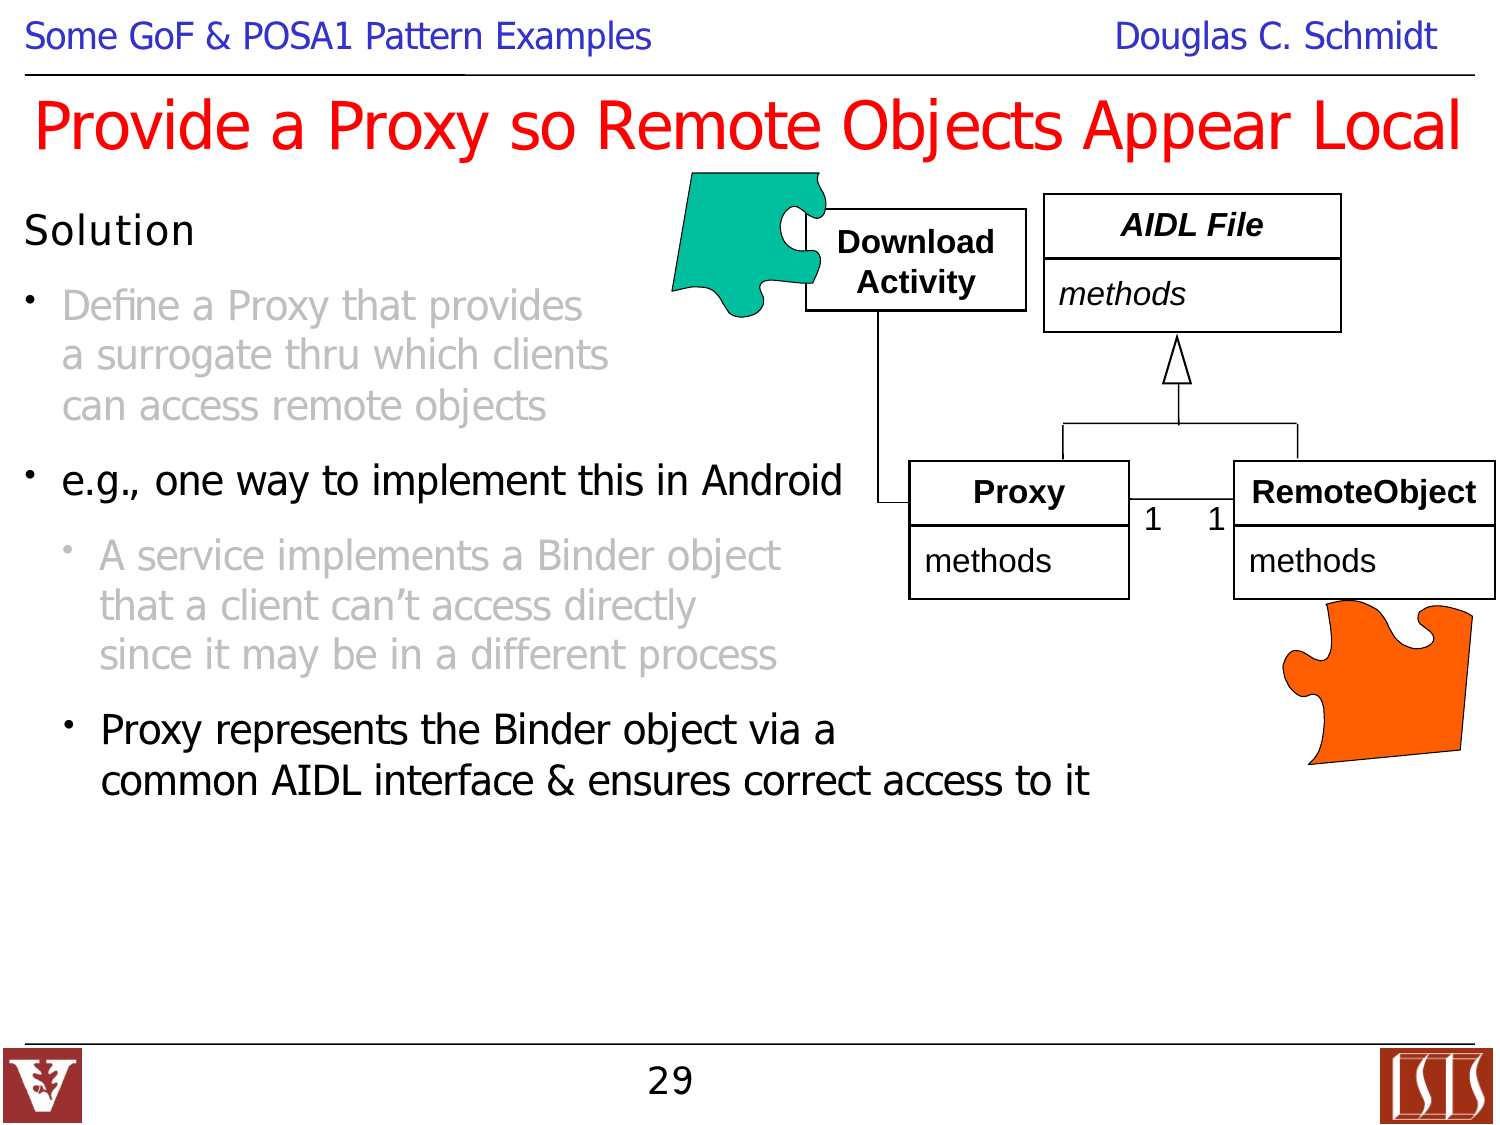

# Provide a Proxy so Remote Objects Appear Local

AIDL File
methods
Solution
Define a Proxy that provides
a surrogate thru which clients
can access remote objects
e.g., one way to implement this in Android
A service implements a Binder object
that a client can’t access directly
since it may be in a different process
Proxy represents the Binder object via a
common AIDL interface & ensures correct access to it
Download
Activity

Proxy
methods
RemoteObject
methods
1
1